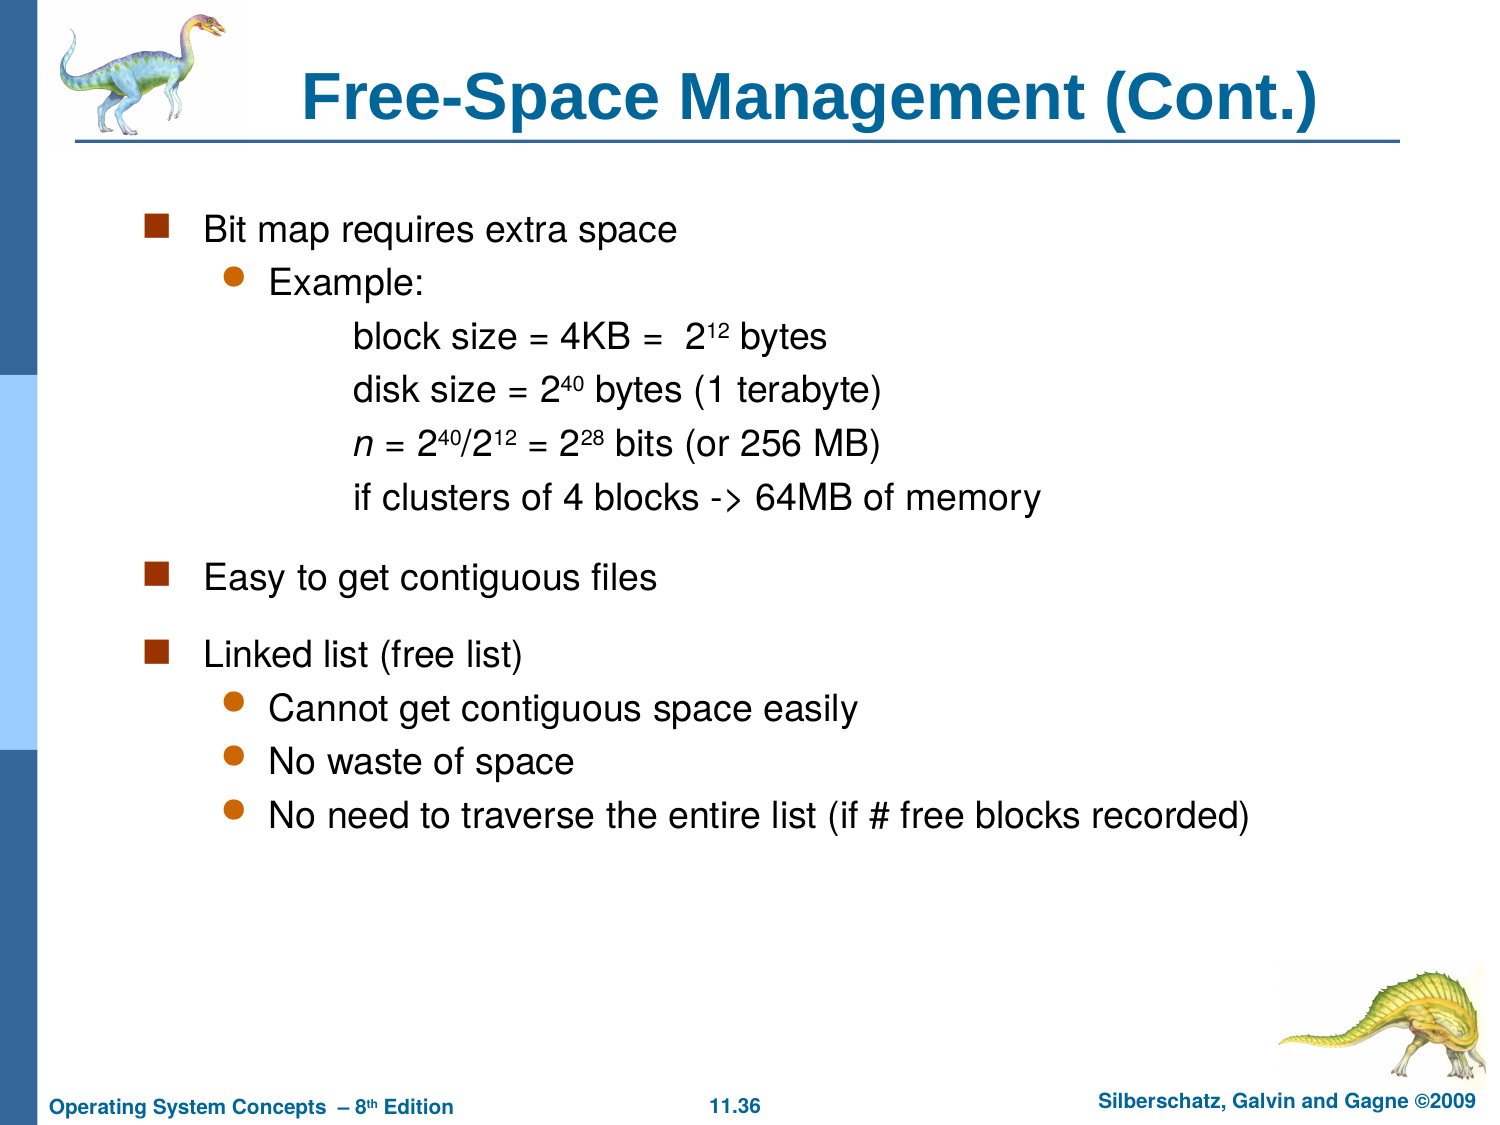

# Free-Space Management (Cont.)
Bit map requires extra space
Example:
		block size = 4KB =  212 bytes
		disk size = 240 bytes (1 terabyte)
		n = 240/212 = 228 bits (or 256 MB)
		if clusters of 4 blocks -> 64MB of memory

Easy to get contiguous files

Linked list (free list)
Cannot get contiguous space easily
No waste of space
No need to traverse the entire list (if # free blocks recorded)